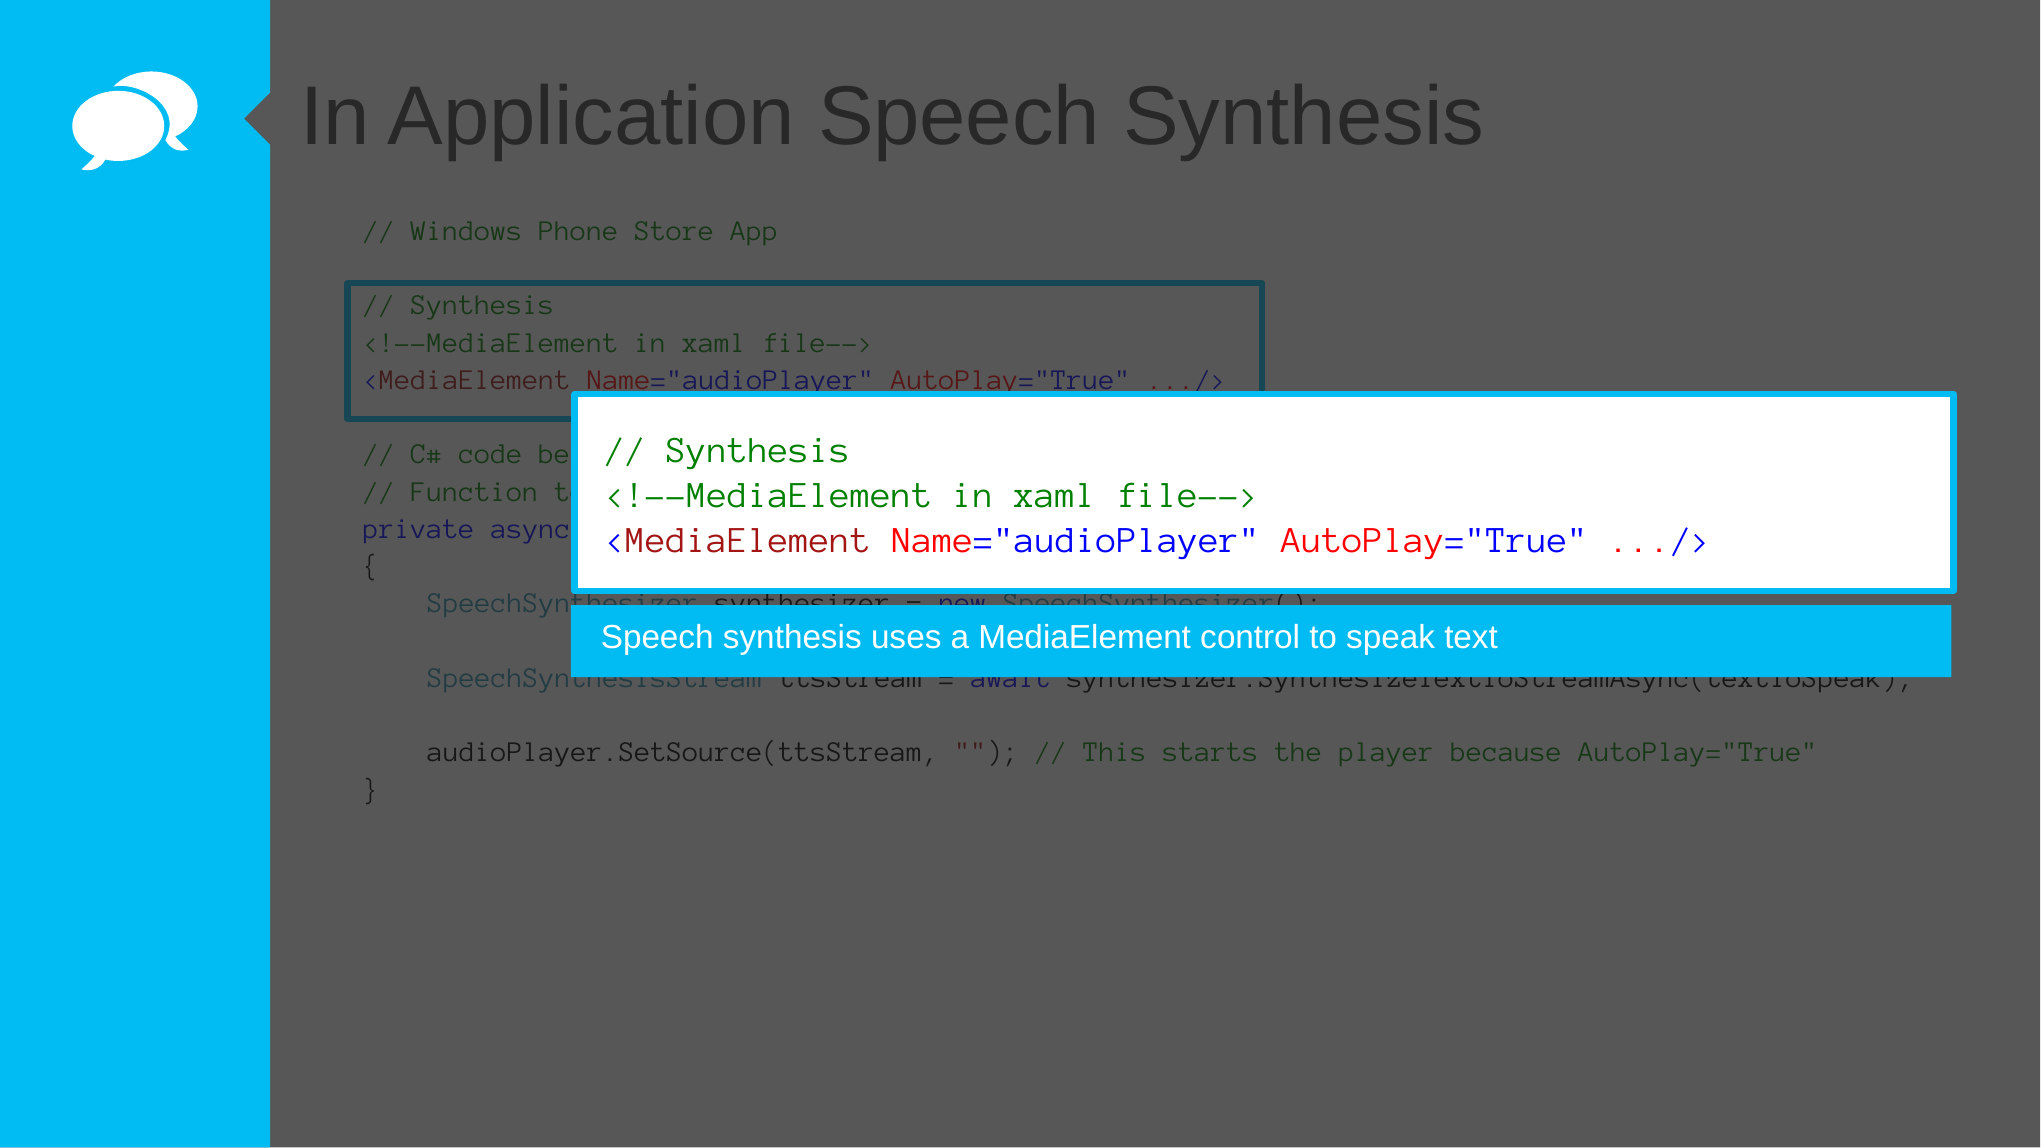

In Application Speech Synthesis
// Windows Phone Store App

// Synthesis
<!--MediaElement in xaml file-->
<MediaElement Name="audioPlayer" AutoPlay="True" .../>

// C# code behind
// Function to speak a text string
private async void SpeakText(MediaElement audioPlayer, string textToSpeak)
{
    SpeechSynthesizer synthesizer = new SpeechSynthesizer();

    SpeechSynthesisStream ttsStream = await synthesizer.SynthesizeTextToStreamAsync(textToSpeak);

    audioPlayer.SetSource(ttsStream, ""); // This starts the player because AutoPlay="True"
}

// Synthesis
<!--MediaElement in xaml file-->
<MediaElement Name="audioPlayer" AutoPlay="True" .../>
Speech synthesis uses a MediaElement control to speak text